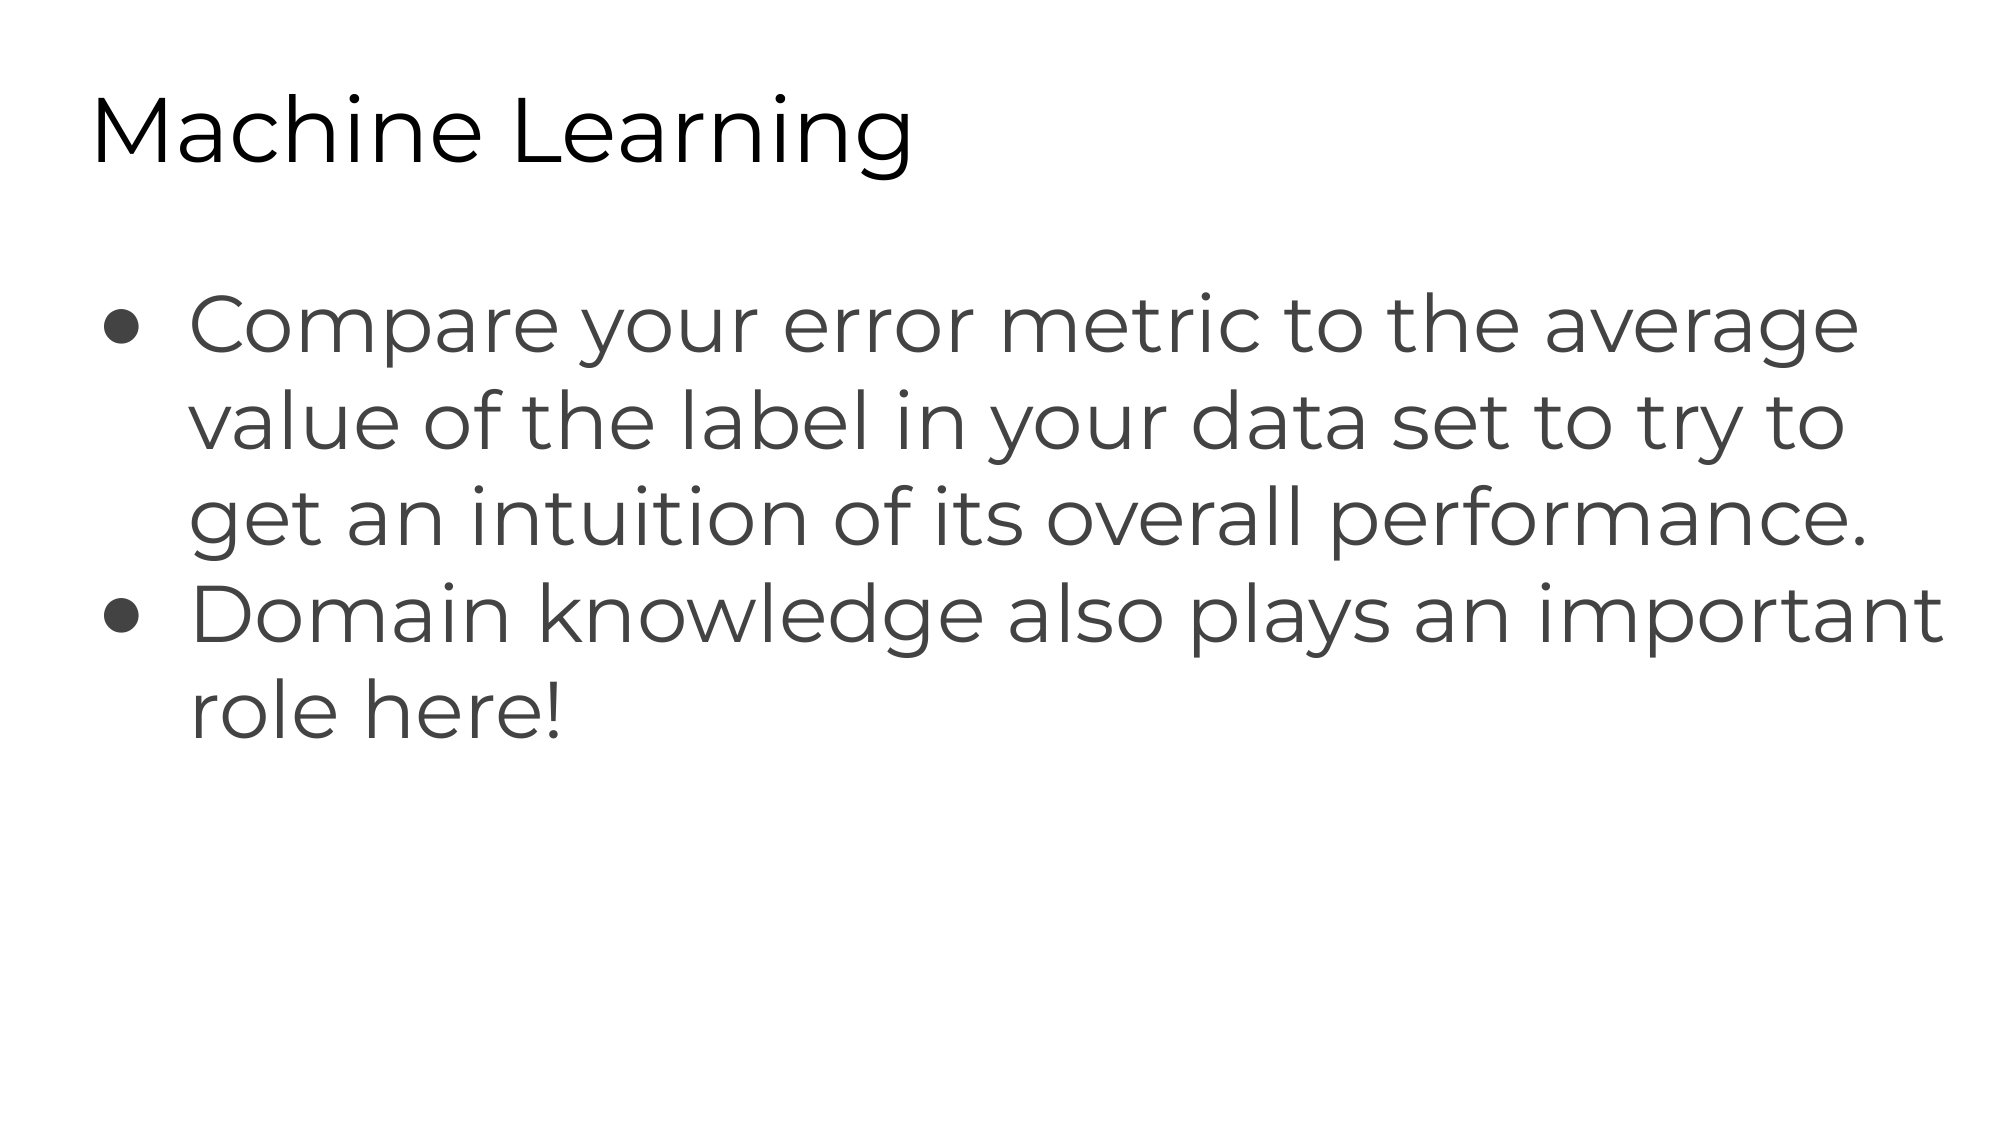

# Machine Learning

Compare your error metric to the average value of the label in your data set to try to get an intuition of its overall performance.
Domain knowledge also plays an important role here!